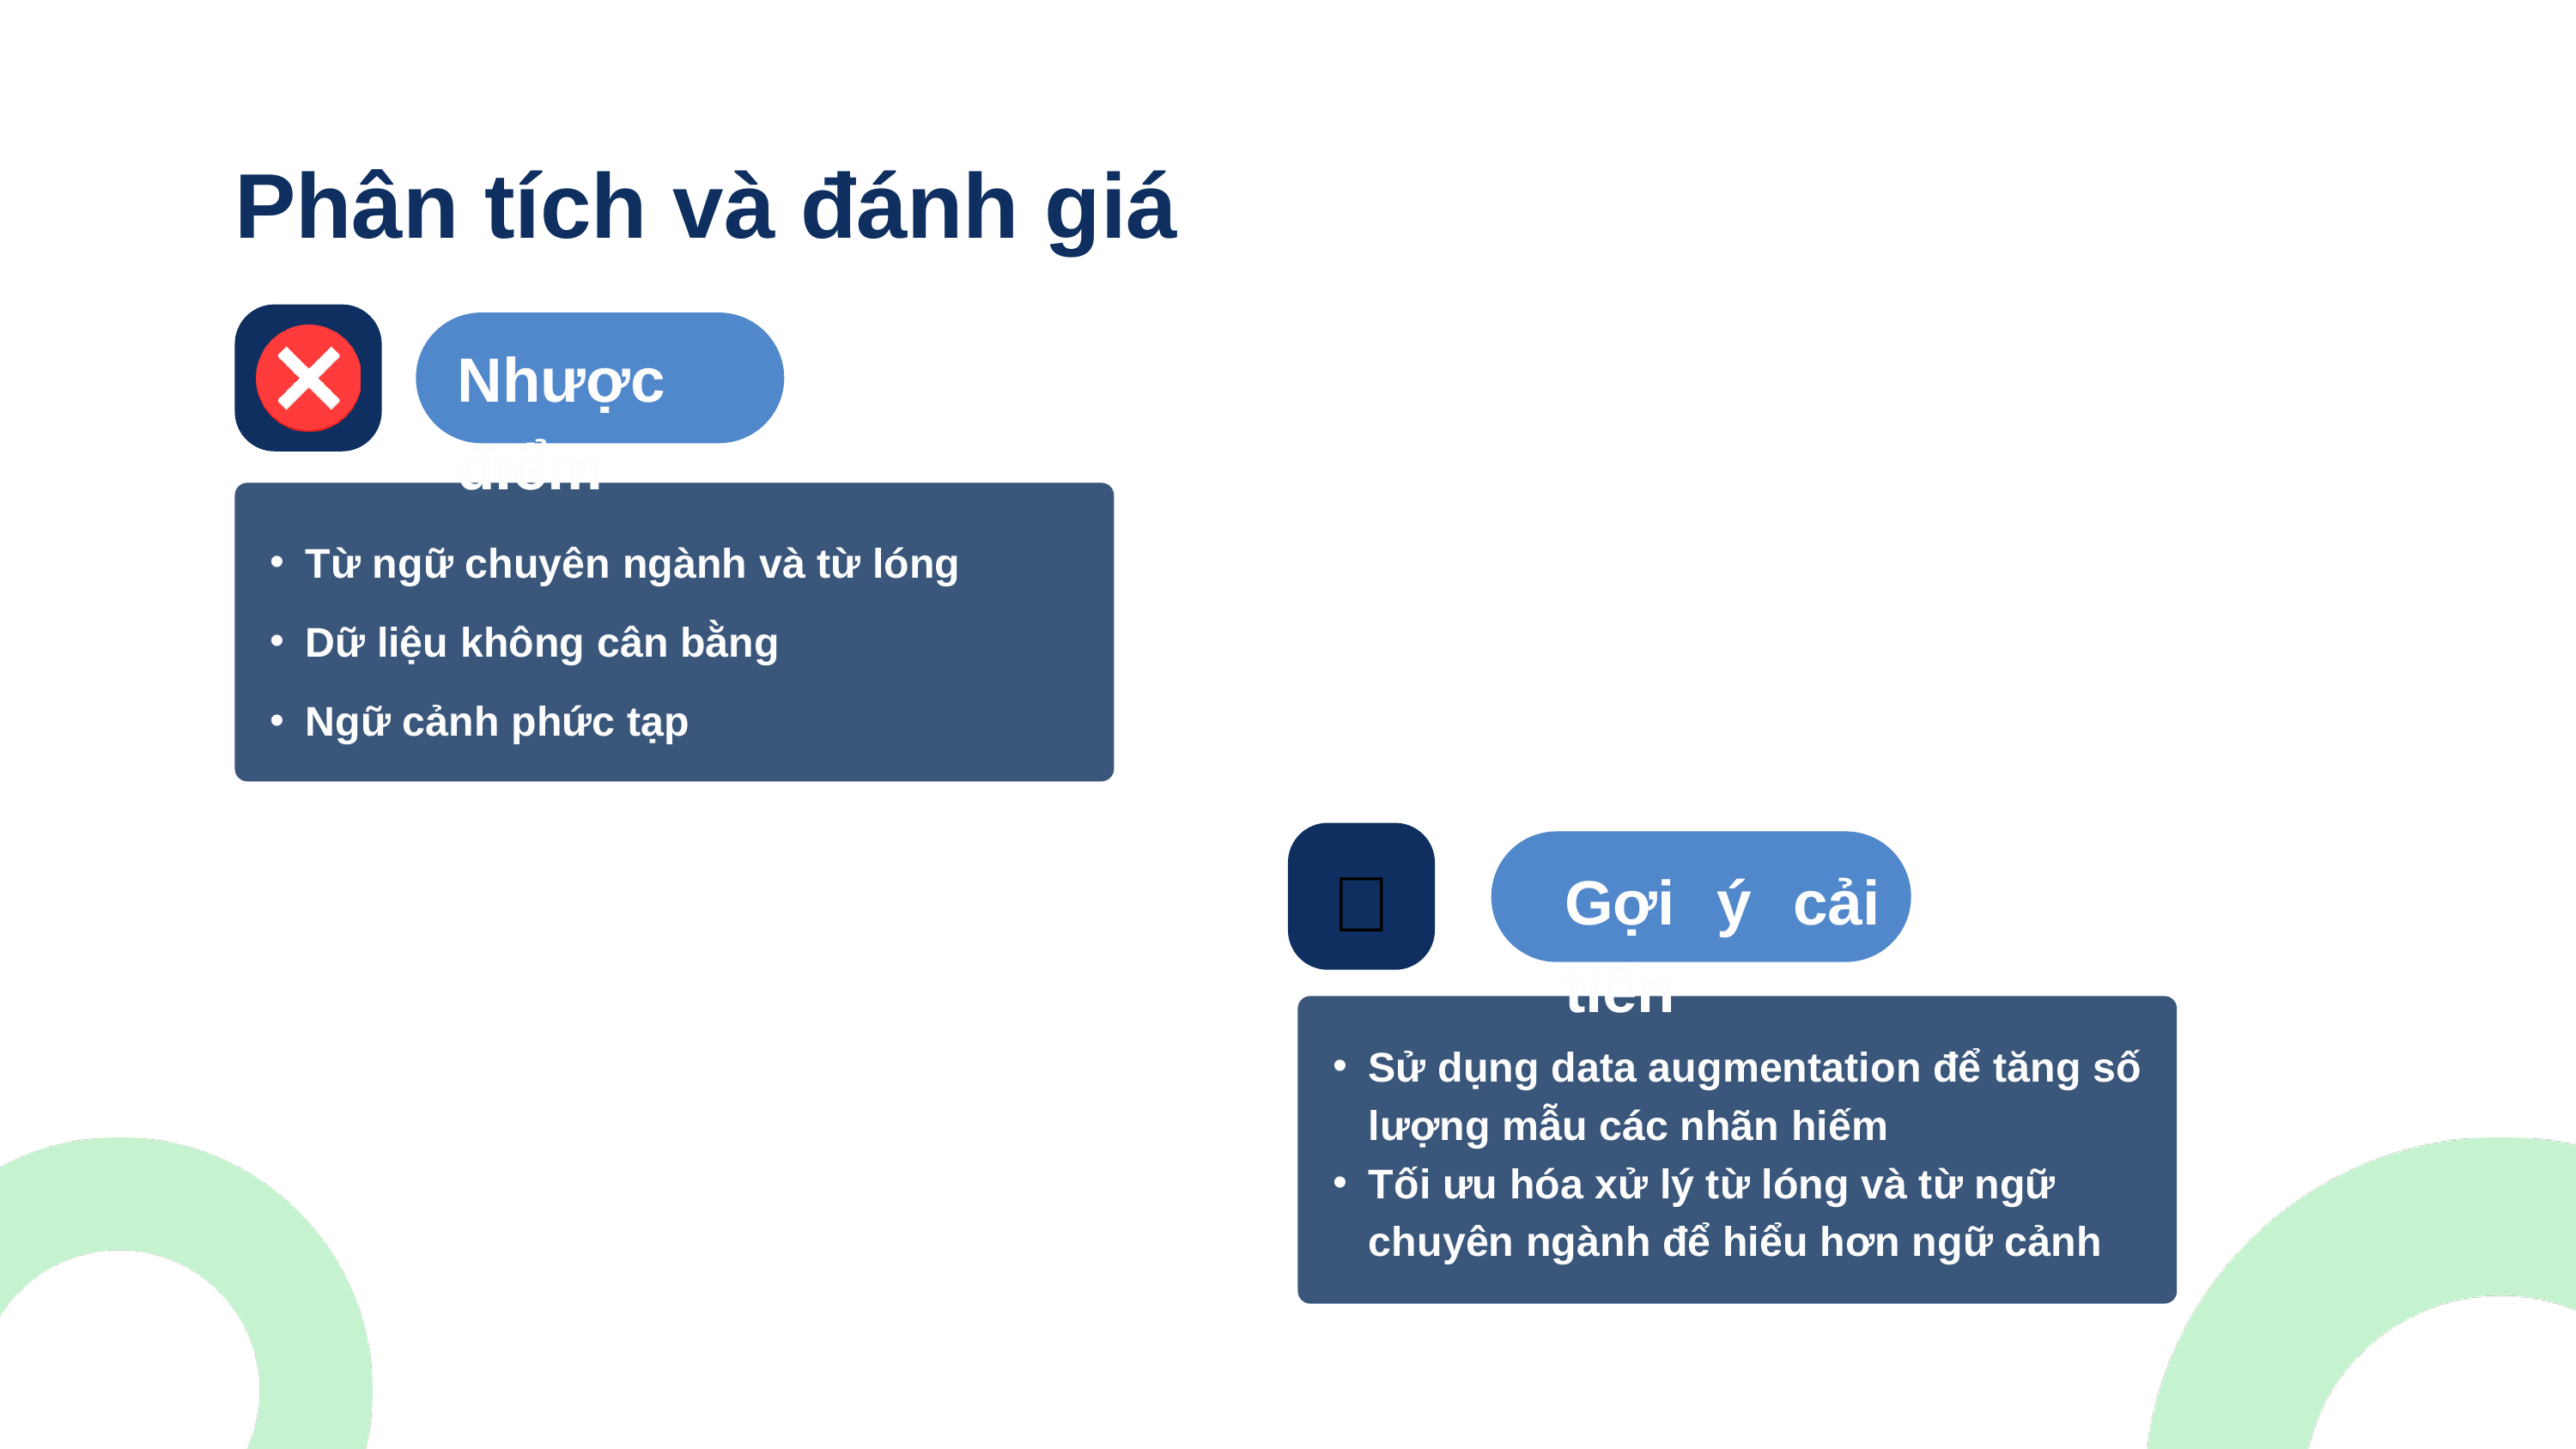

Phân tích và đánh giá

Nhược điểm

Từ ngữ chuyên ngành và từ lóng
Dữ liệu không cân bằng
Ngữ cảnh phức tạp

🧩
Gợi ý cải tiến

Sử dụng data augmentation để tăng số lượng mẫu các nhãn hiếm
Tối ưu hóa xử lý từ lóng và từ ngữ chuyên ngành để hiểu hơn ngữ cảnh